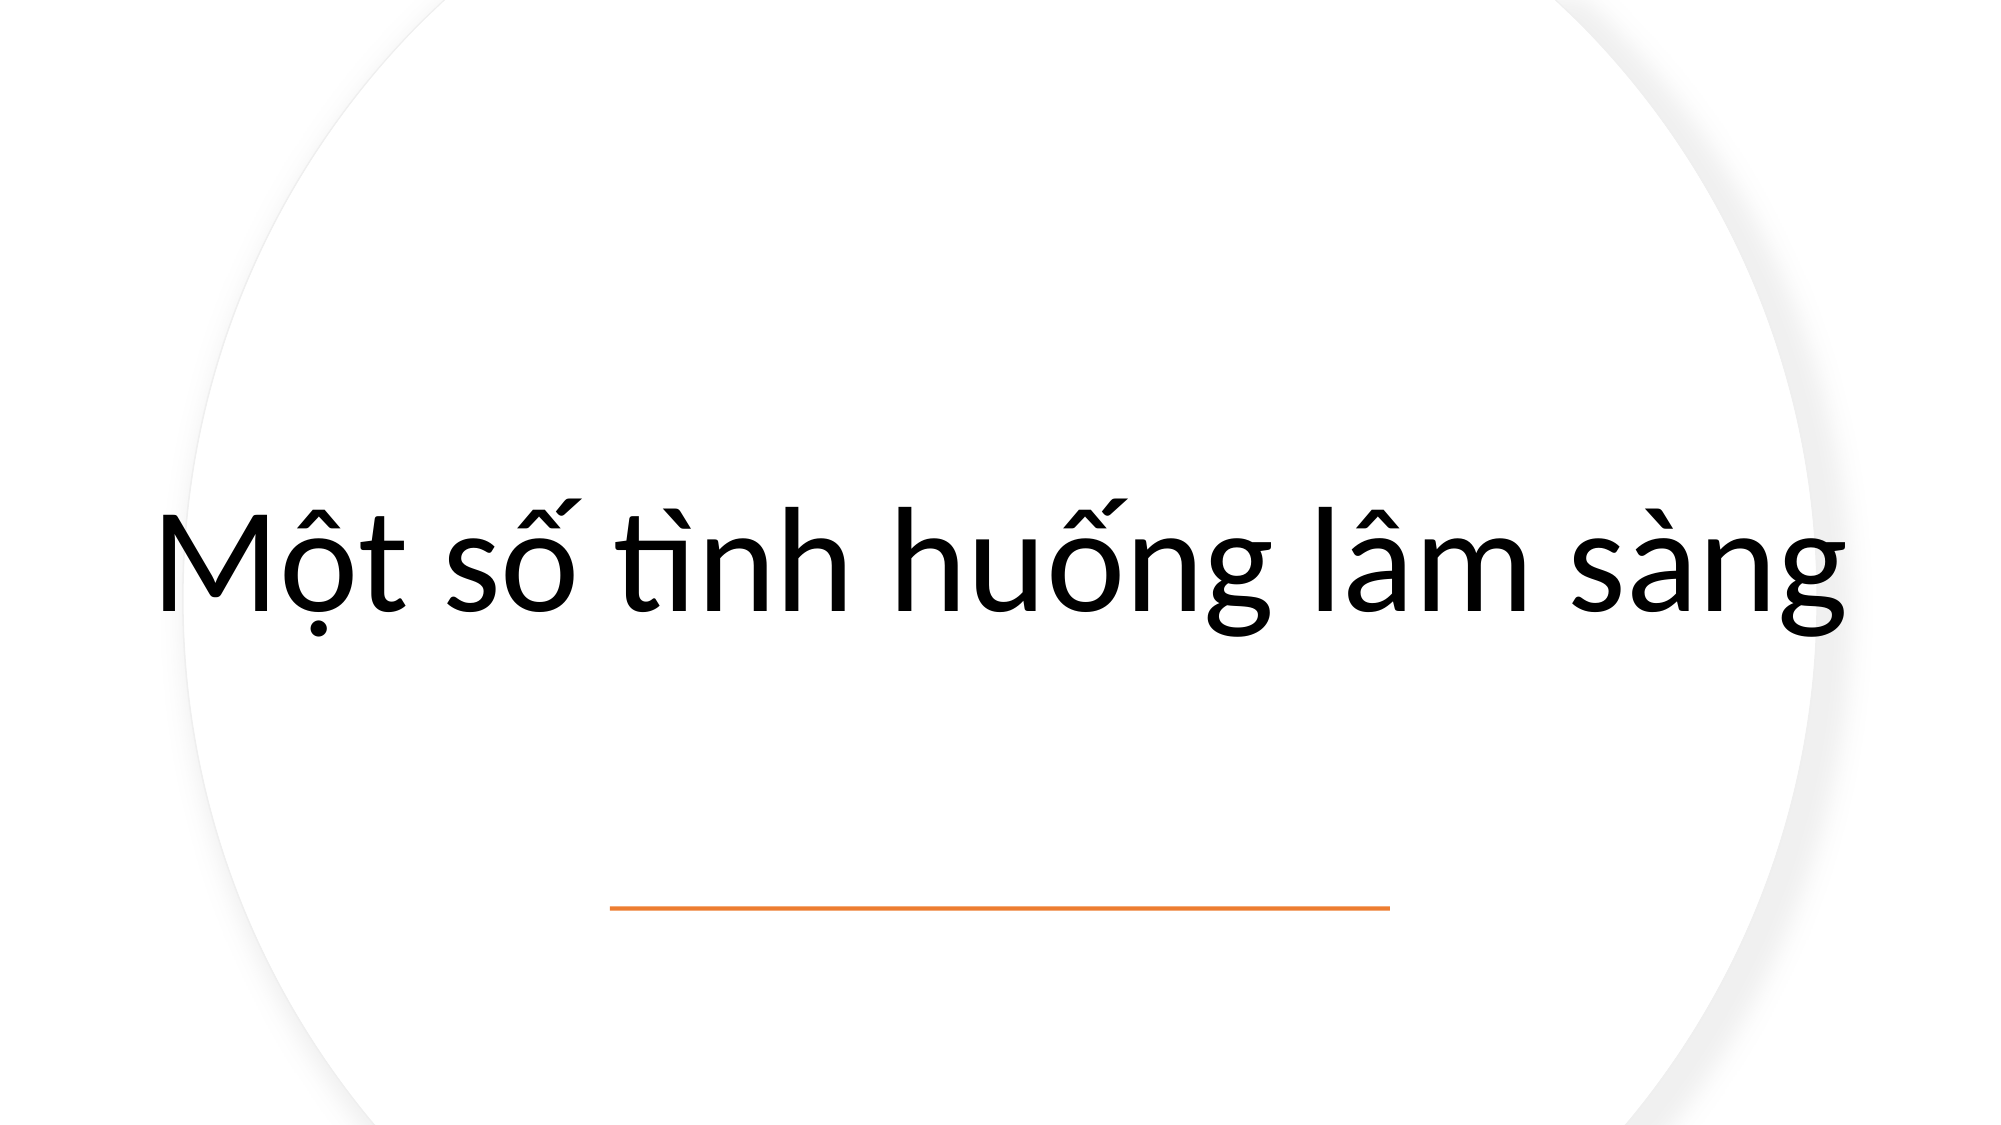

# Một số tình huống lâm sàng

68